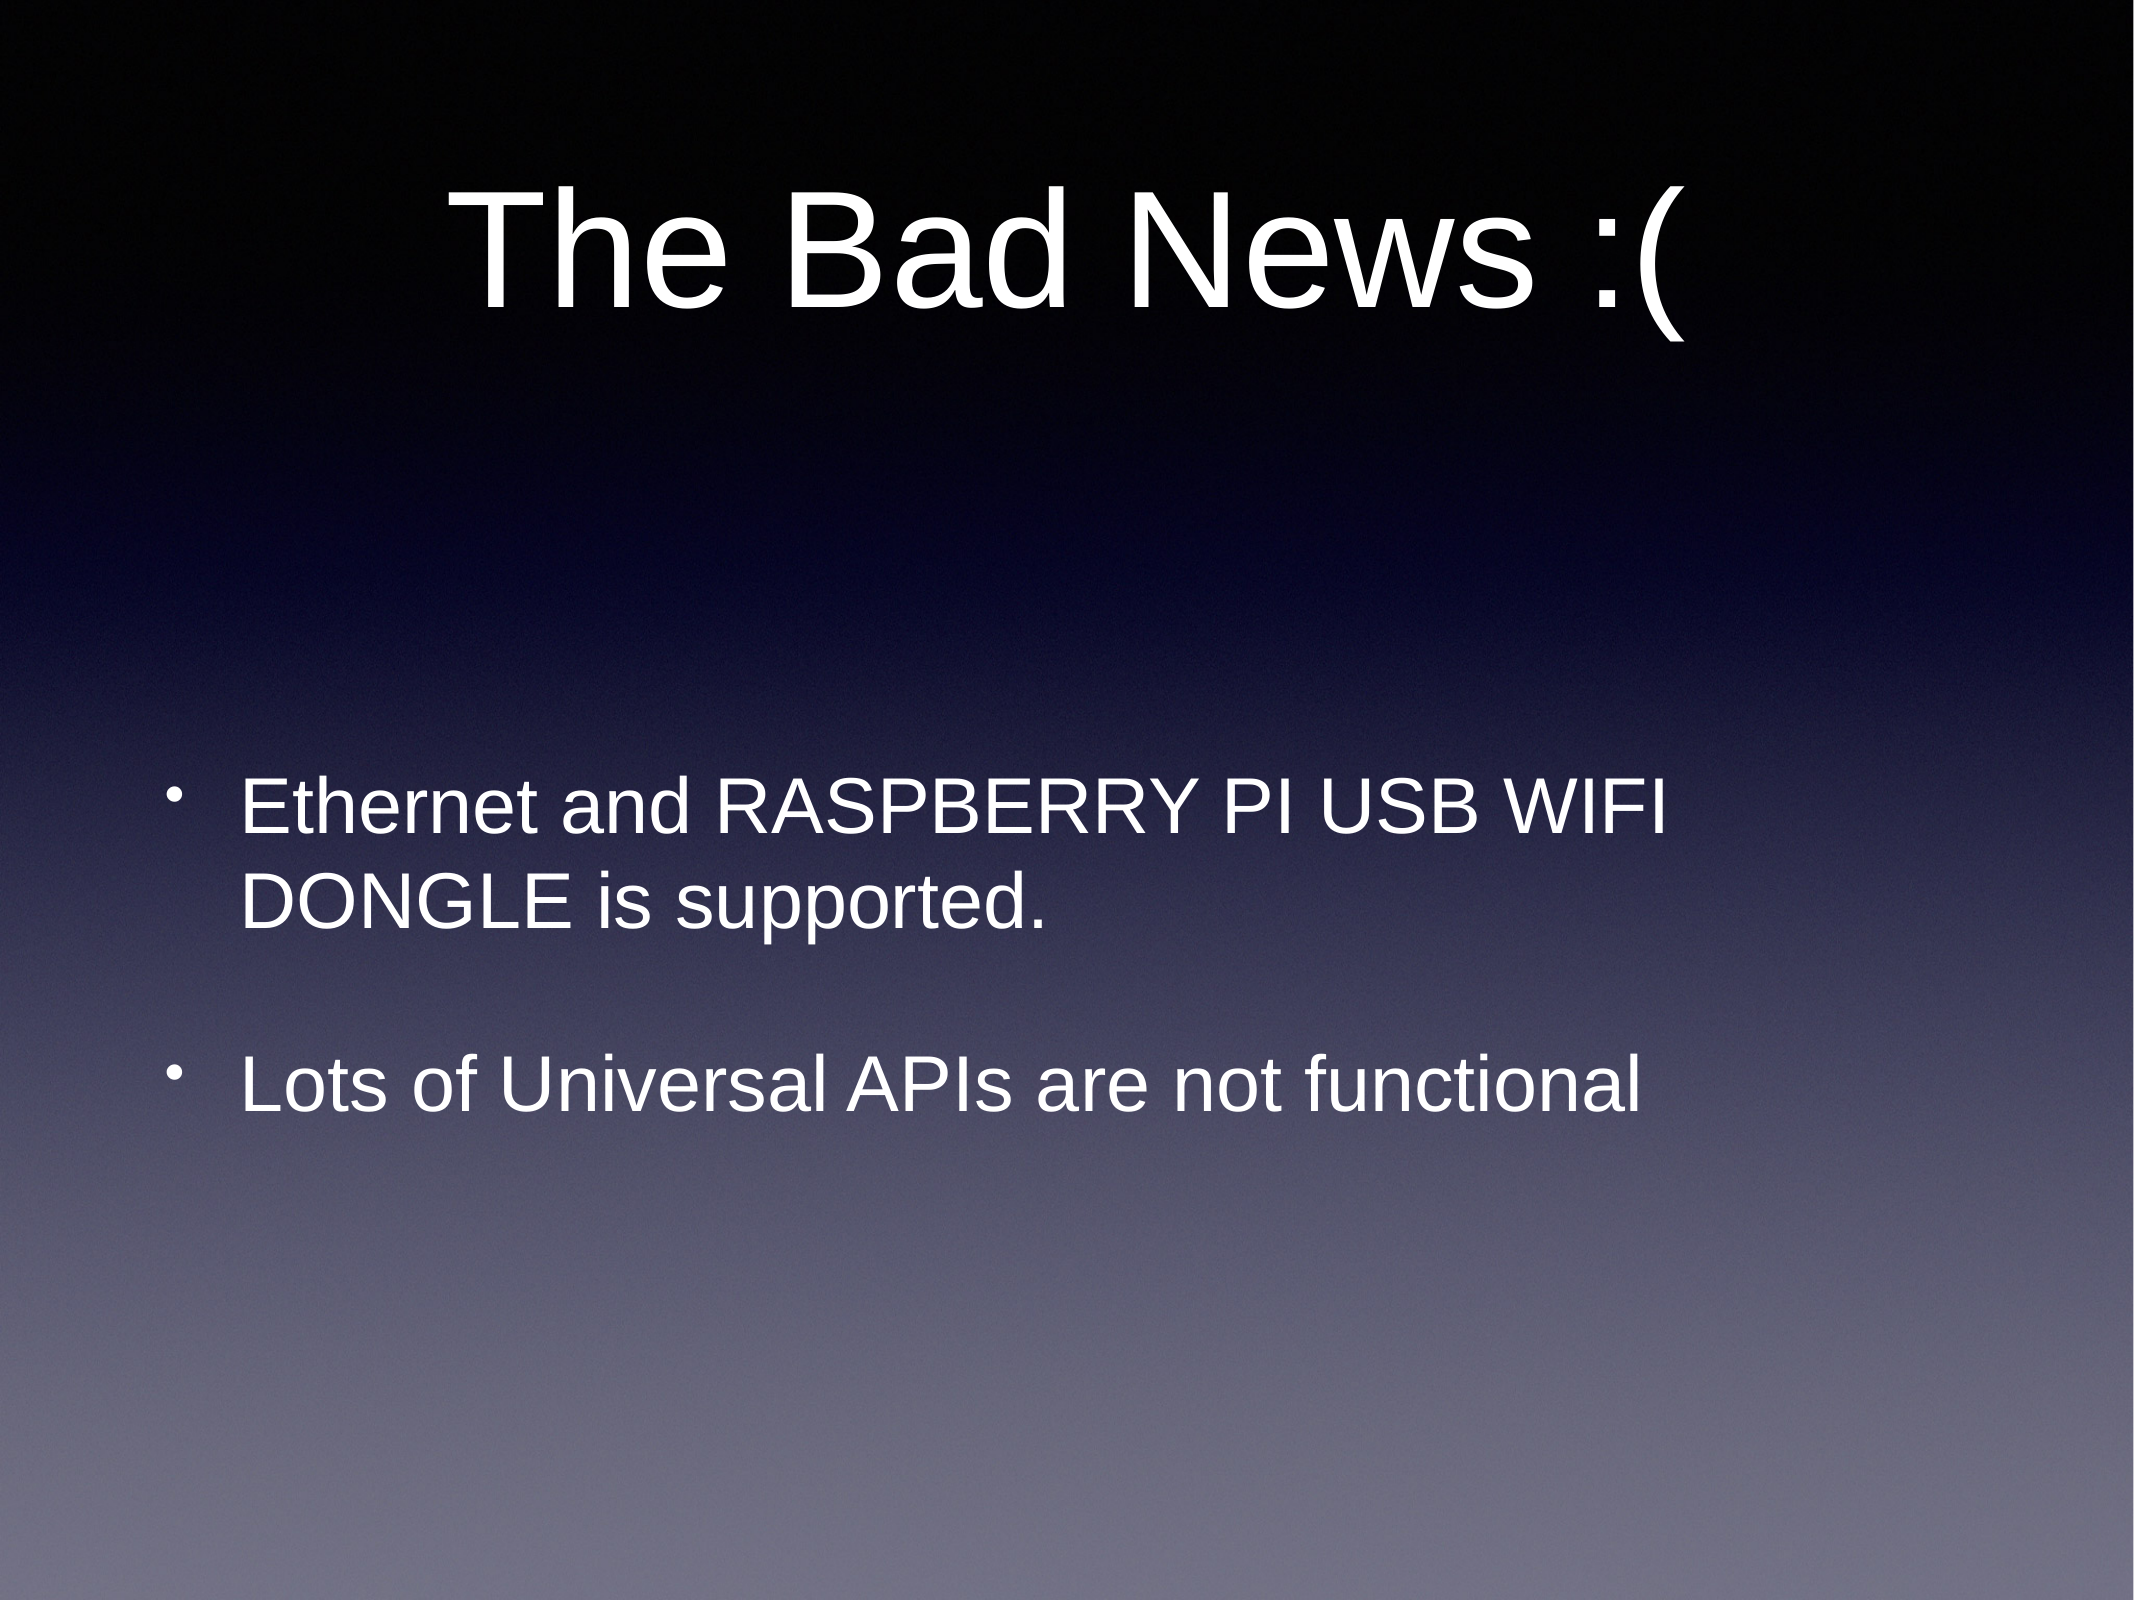

# The Bad News :(
Ethernet and RASPBERRY PI USB WIFI DONGLE is supported.
Lots of Universal APIs are not functional